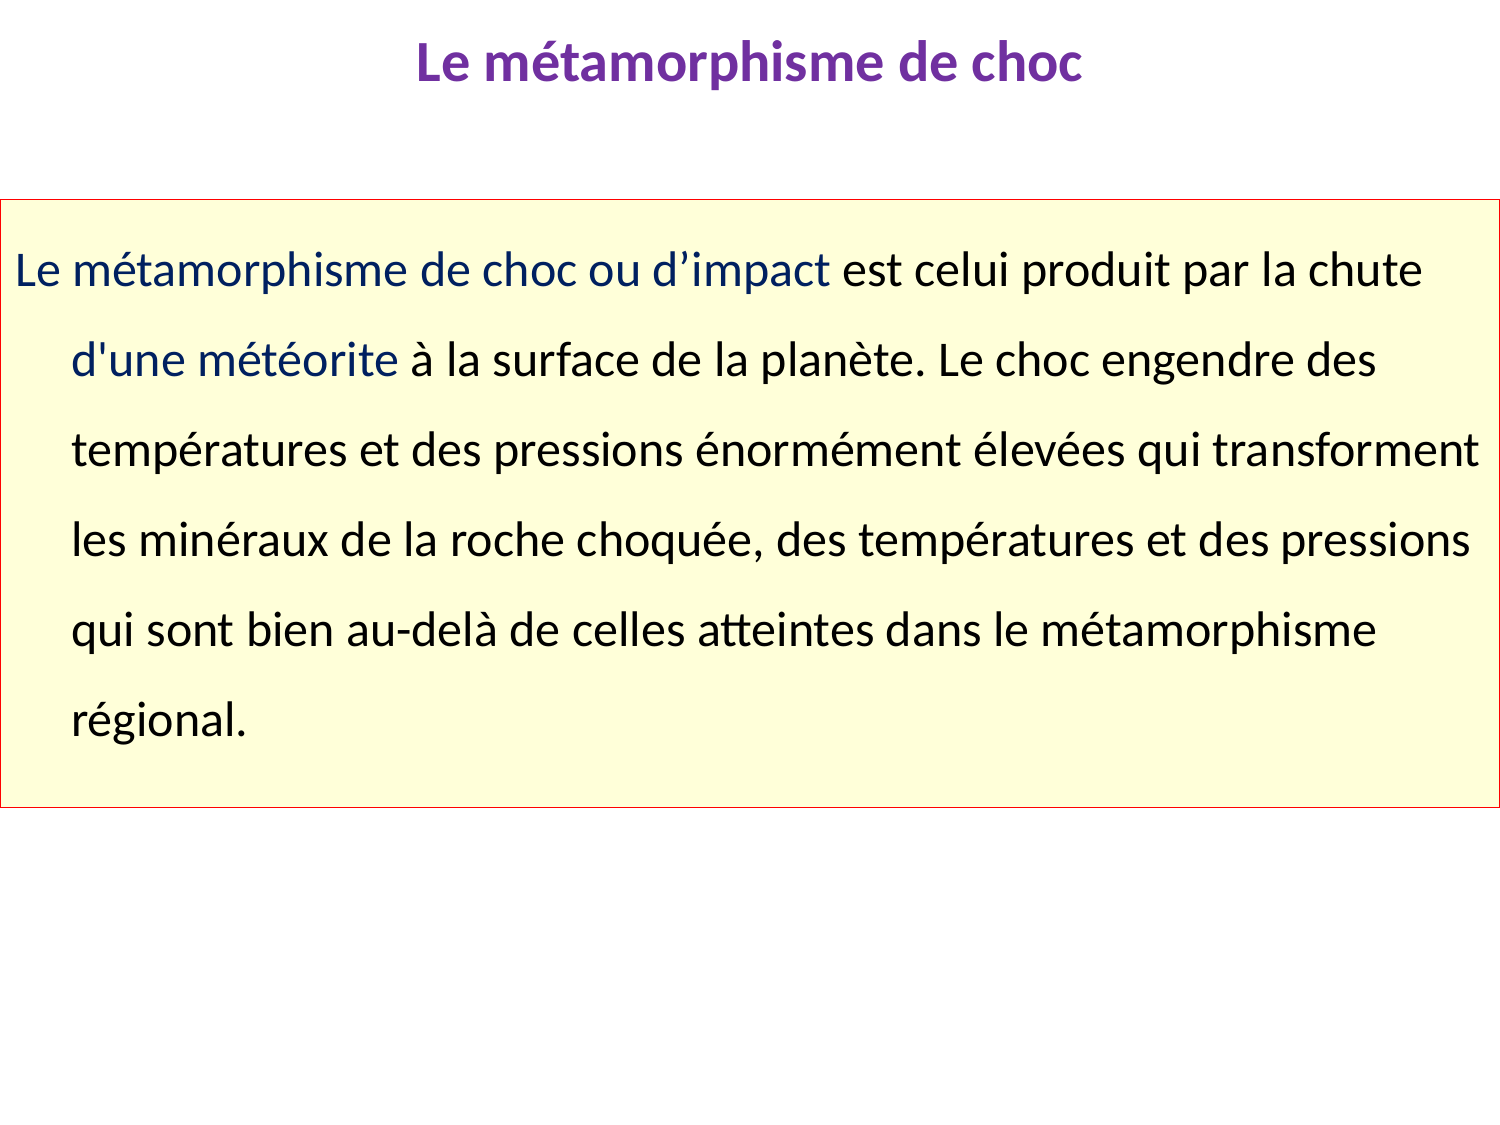

# Le métamorphisme de choc
Le métamorphisme de choc ou d’impact est celui produit par la chute d'une météorite à la surface de la planète. Le choc engendre des températures et des pressions énormément élevées qui transforment les minéraux de la roche choquée, des températures et des pressions qui sont bien au-delà de celles atteintes dans le métamorphisme régional.